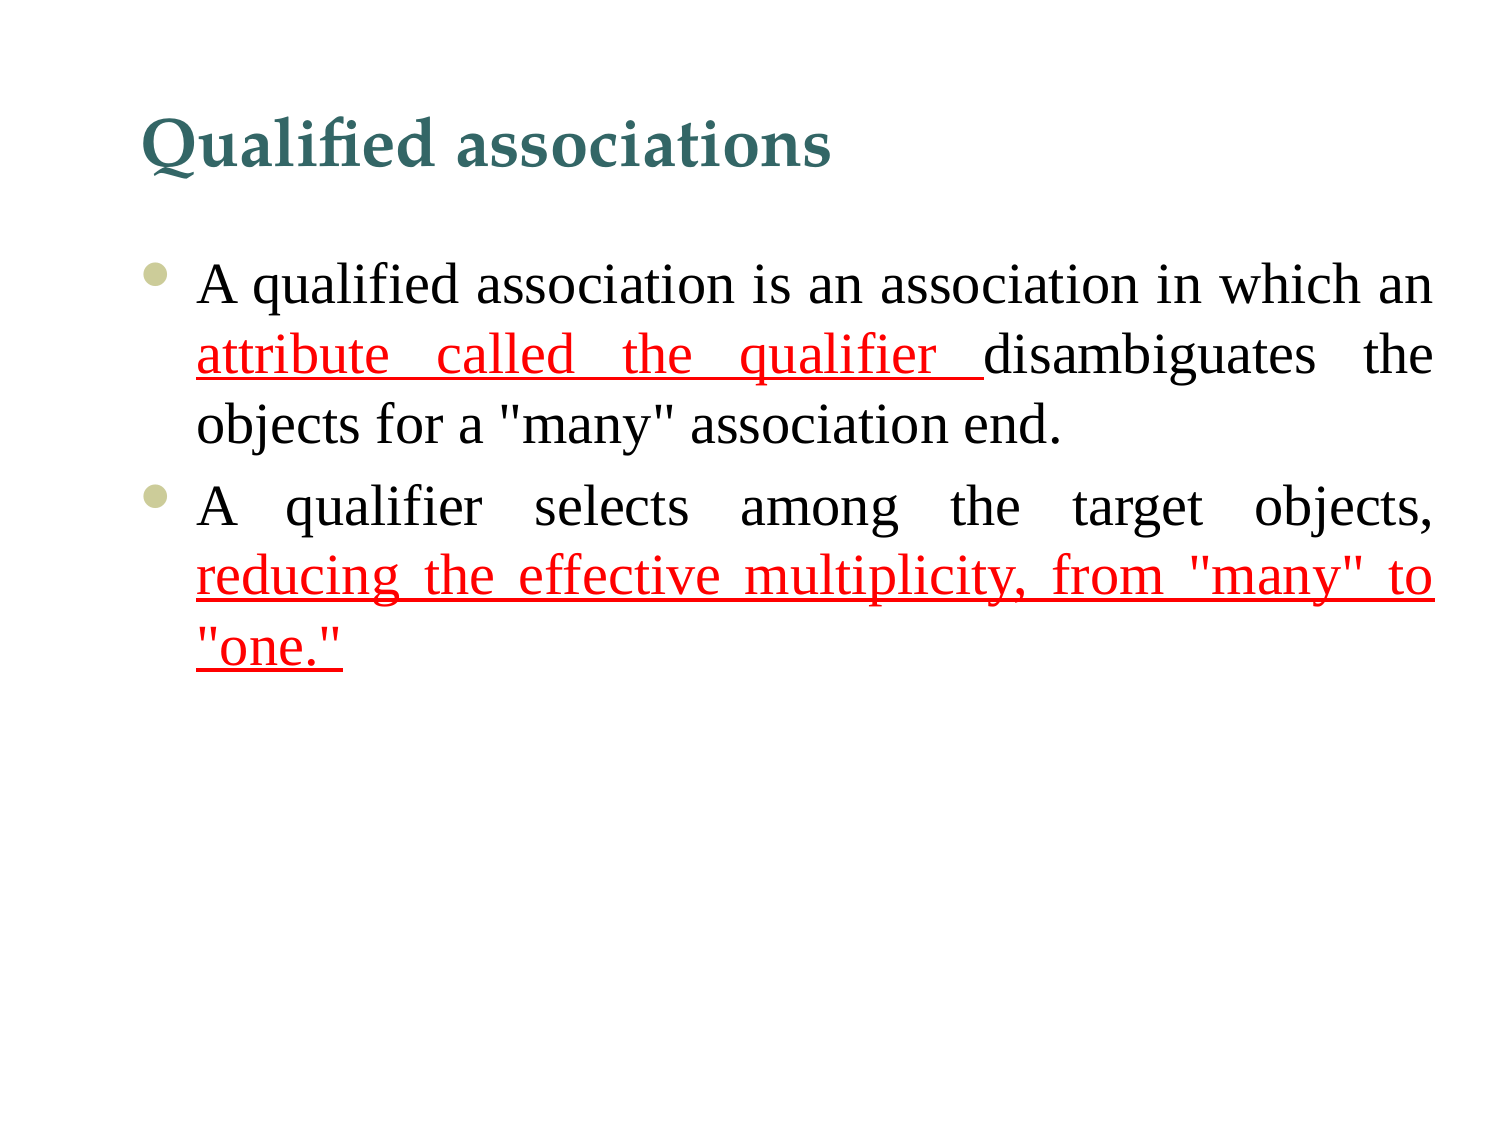

# Qualified associations
A qualified association is an association in which an attribute called the qualifier disambiguates the objects for a "many" association end.
A qualifier selects among the target objects, reducing the effective multiplicity, from "many" to "one."